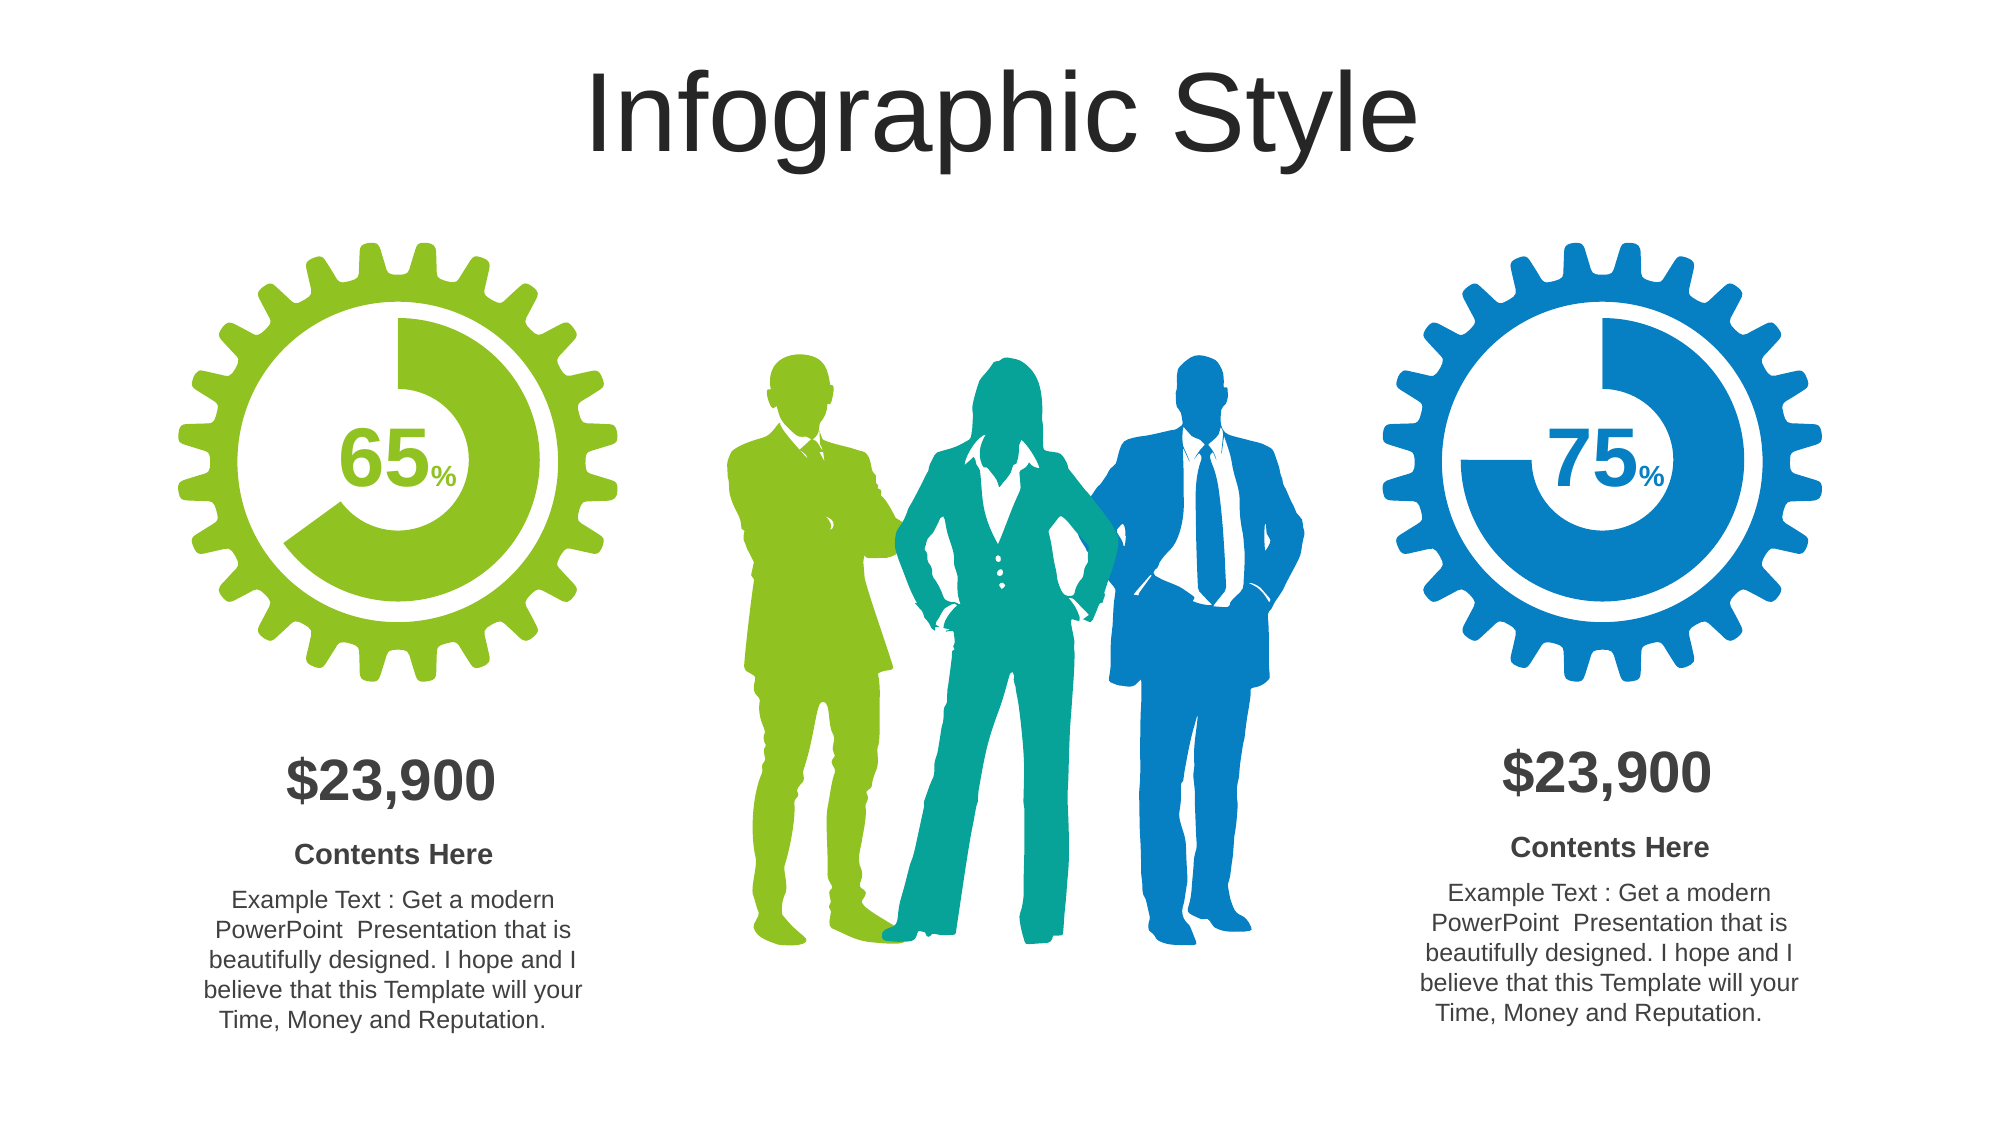

Infographic Style

### Chart

| Category | Sales |
|---|---|
| 1st Qtr | 65.0 |
| 2nd Qtr | 35.0 |

### Chart

| Category | Sales |
|---|---|
| 1st Qtr | 75.0 |
| 2nd Qtr | 25.0 |

65%
75%
$23,900
$23,900
Contents Here
Example Text : Get a modern PowerPoint  Presentation that is beautifully designed. I hope and I believe that this Template will your Time, Money and Reputation.
Contents Here
Example Text : Get a modern PowerPoint  Presentation that is beautifully designed. I hope and I believe that this Template will your Time, Money and Reputation.